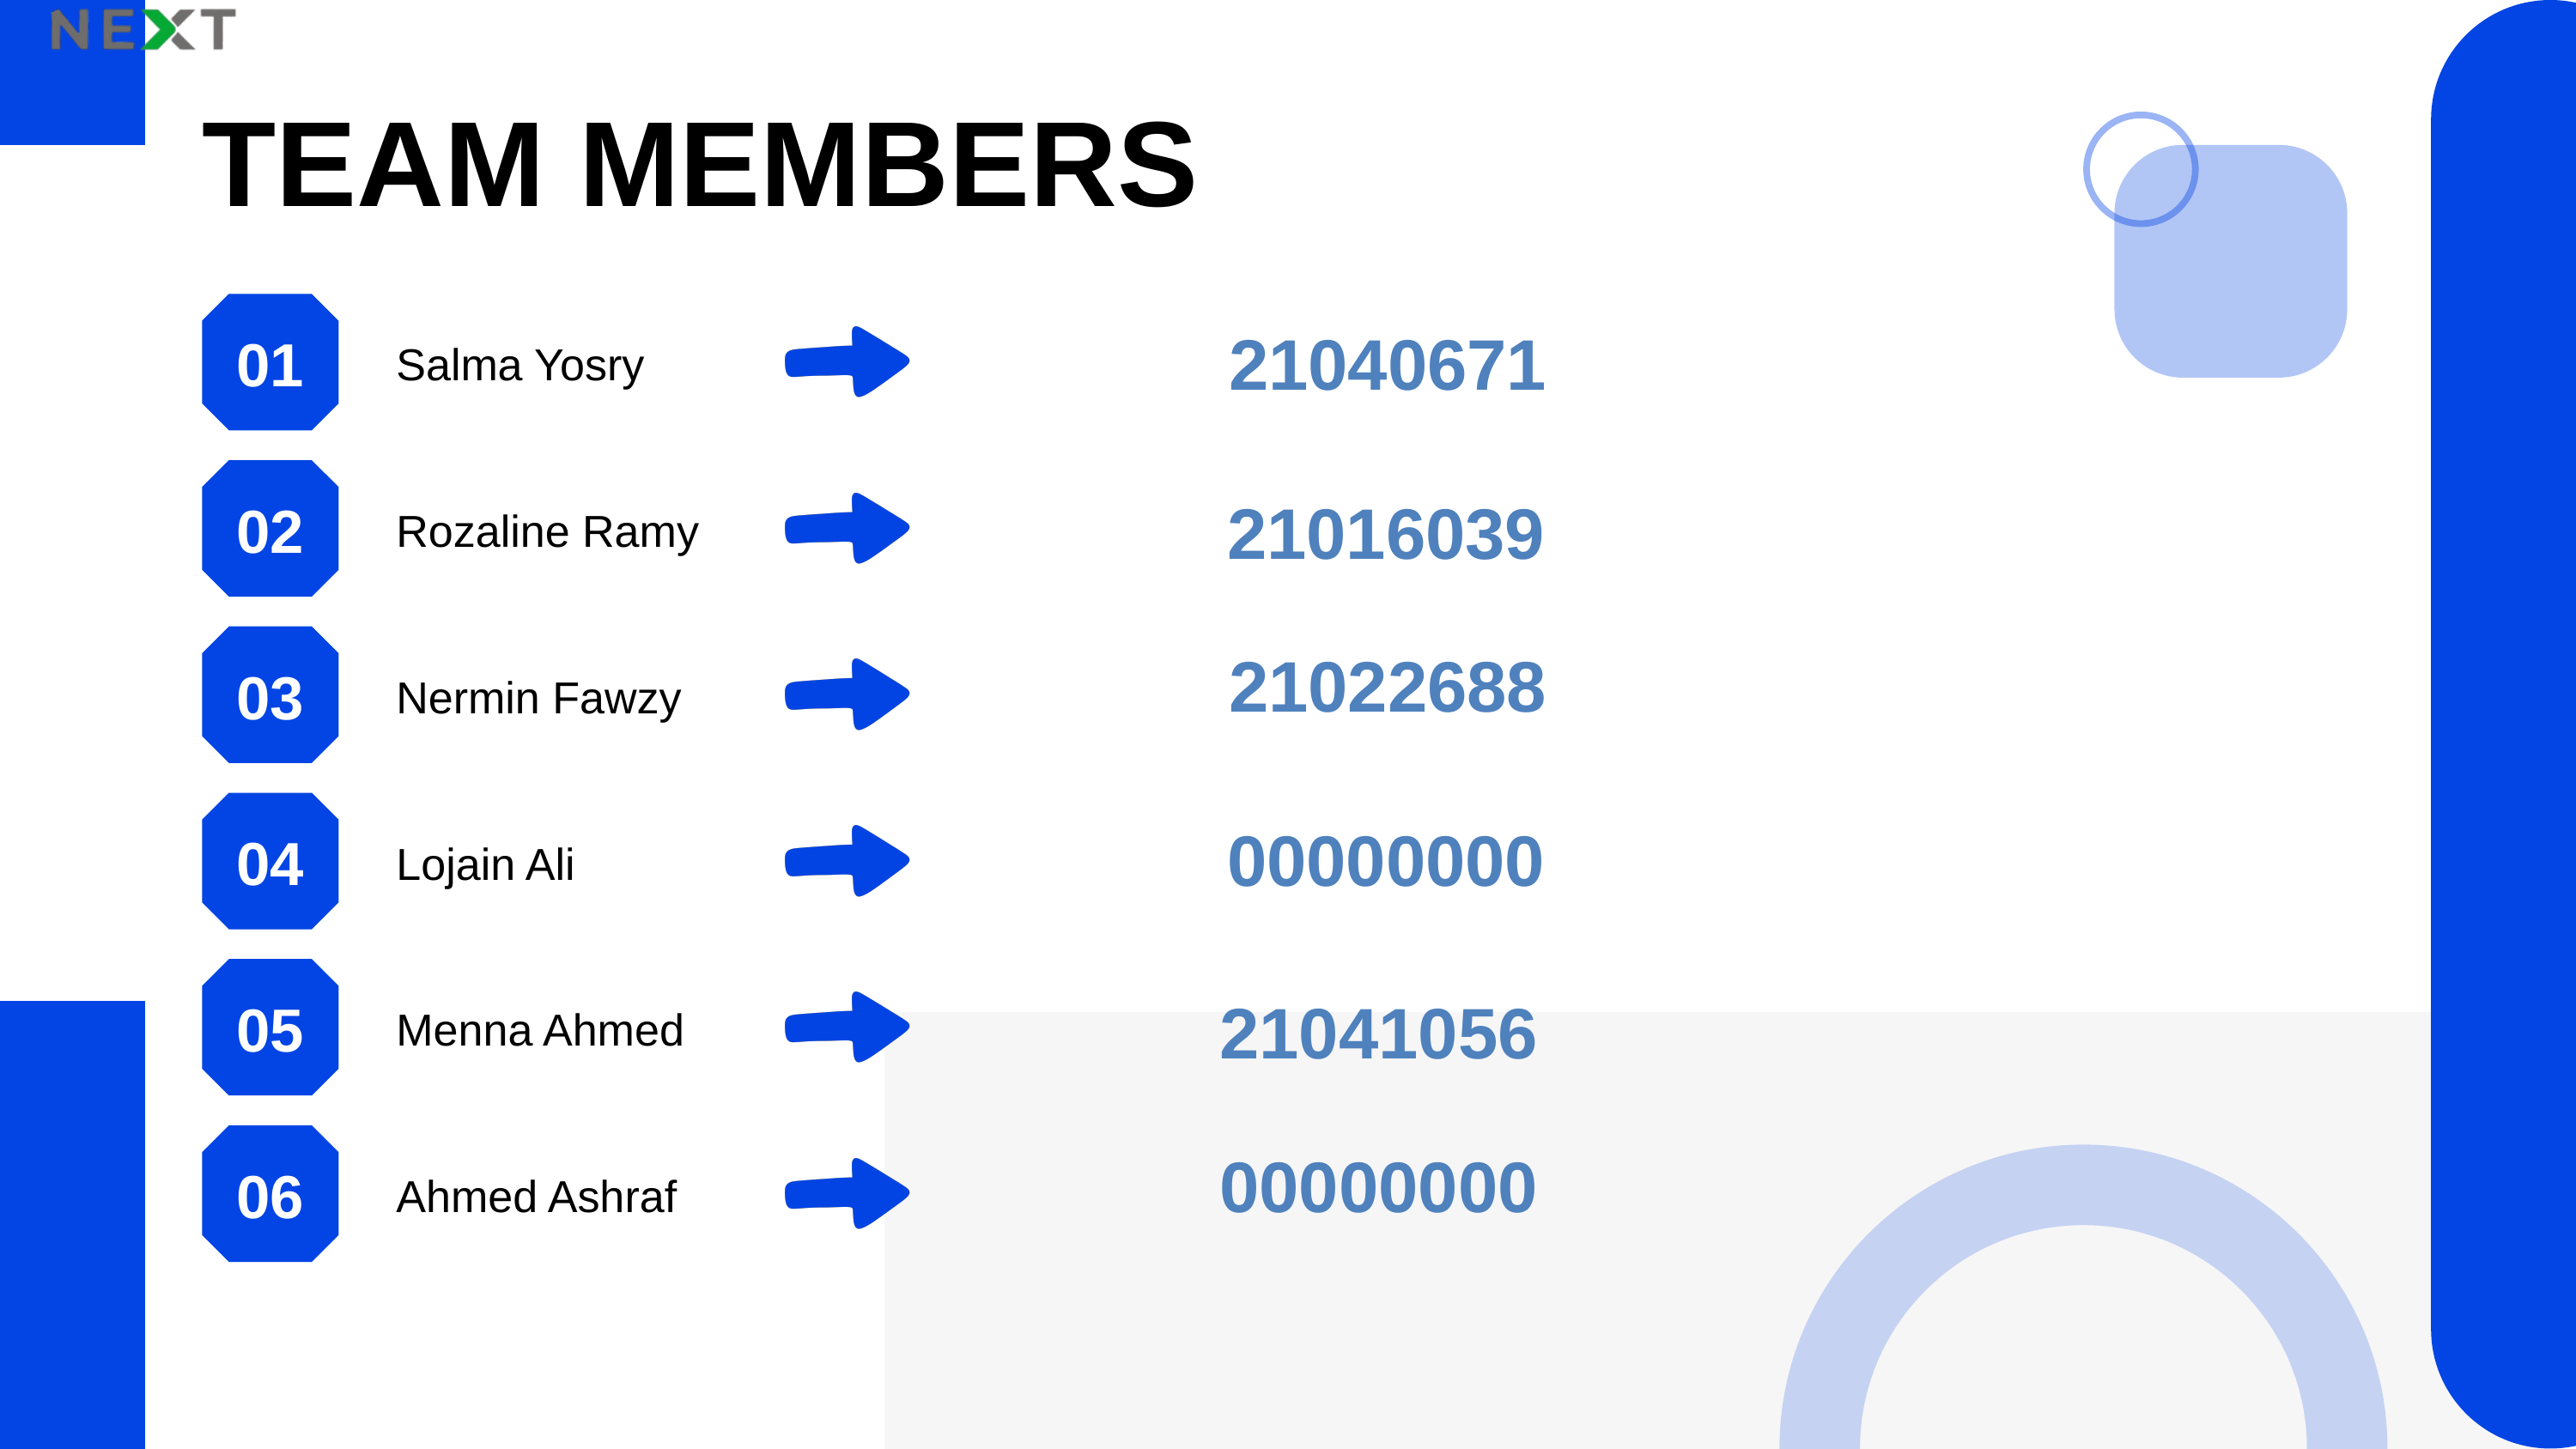

TEAM MEMBERS

01
21040671

Salma Yosry

02
21016039

Rozaline Ramy

03
21022688

Nermin Fawzy

04
00000000

Lojain Ali

05
21041056

Menna Ahmed

06
00000000

Ahmed Ashraf